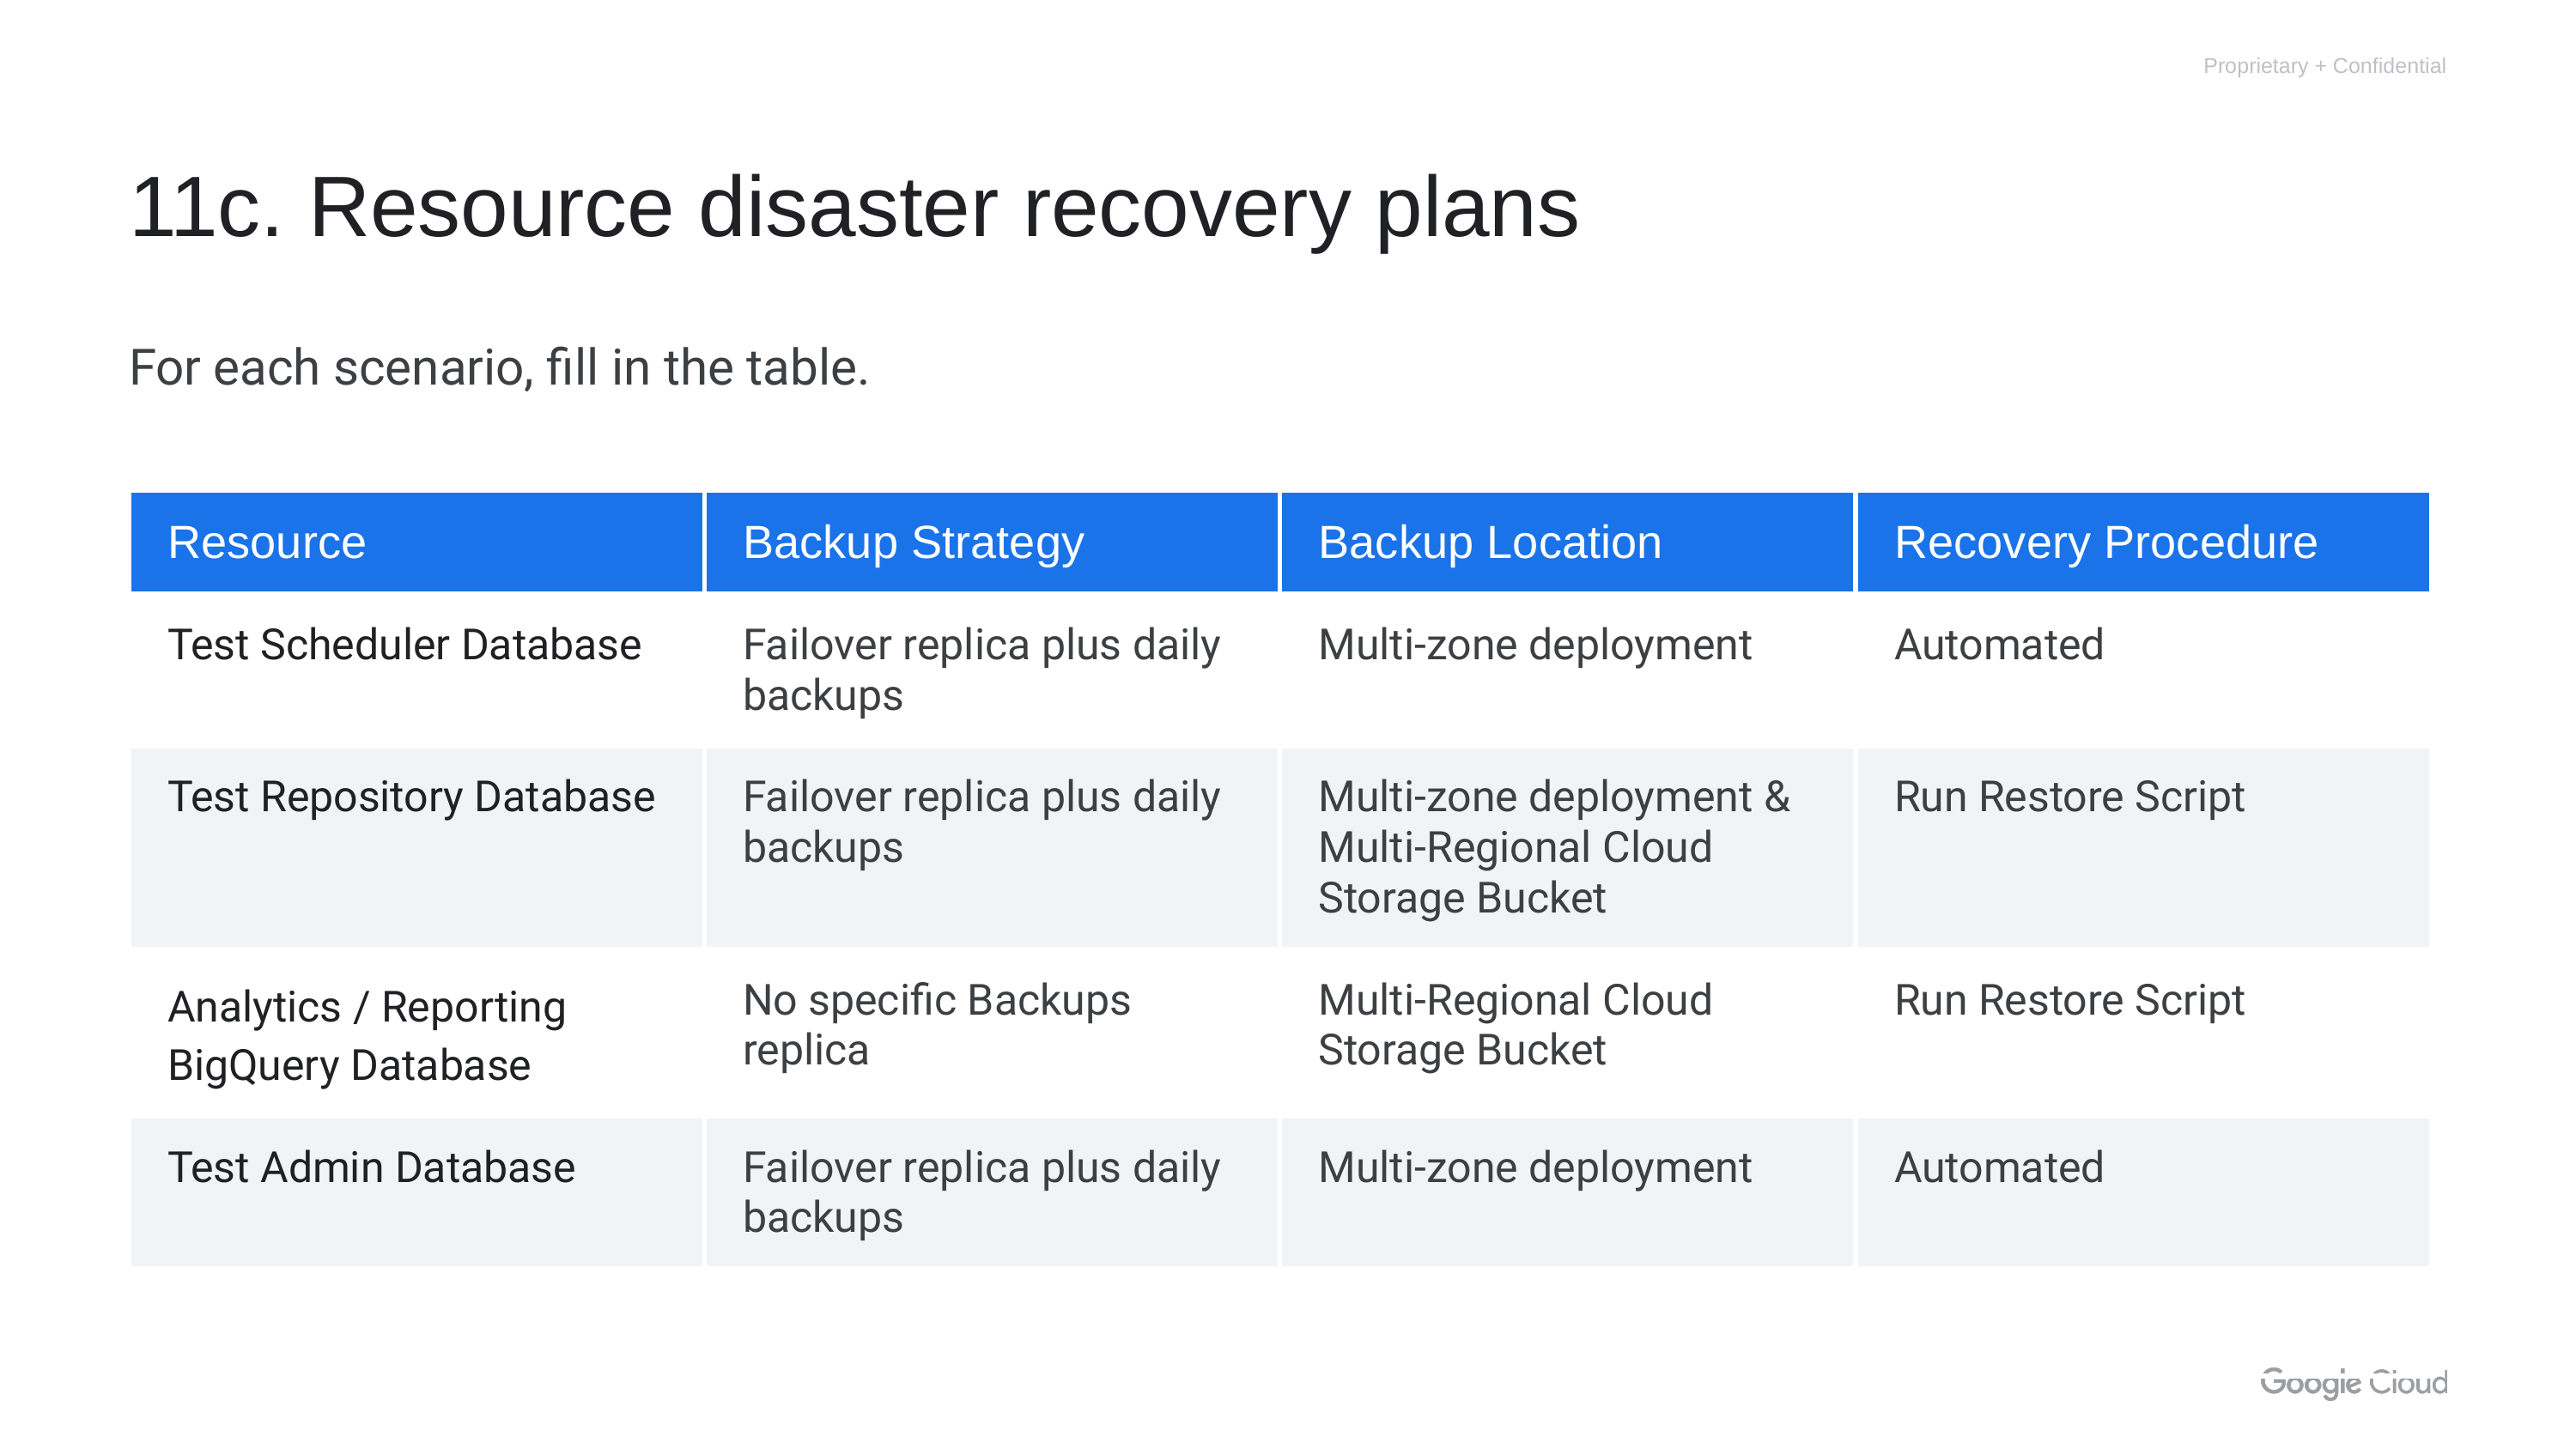

# 11c. Resource disaster recovery plans
For each scenario, fill in the table.
| Resource | Backup Strategy | Backup Location | Recovery Procedure |
| --- | --- | --- | --- |
| Test Scheduler Database | Failover replica plus daily backups | Multi-zone deployment | Automated |
| Test Repository Database | Failover replica plus daily backups | Multi-zone deployment & Multi-Regional Cloud Storage Bucket | Run Restore Script |
| Analytics / Reporting BigQuery Database | No specific Backups replica | Multi-Regional Cloud Storage Bucket | Run Restore Script |
| Test Admin Database | Failover replica plus daily backups | Multi-zone deployment | Automated |
|  |  |  |  |